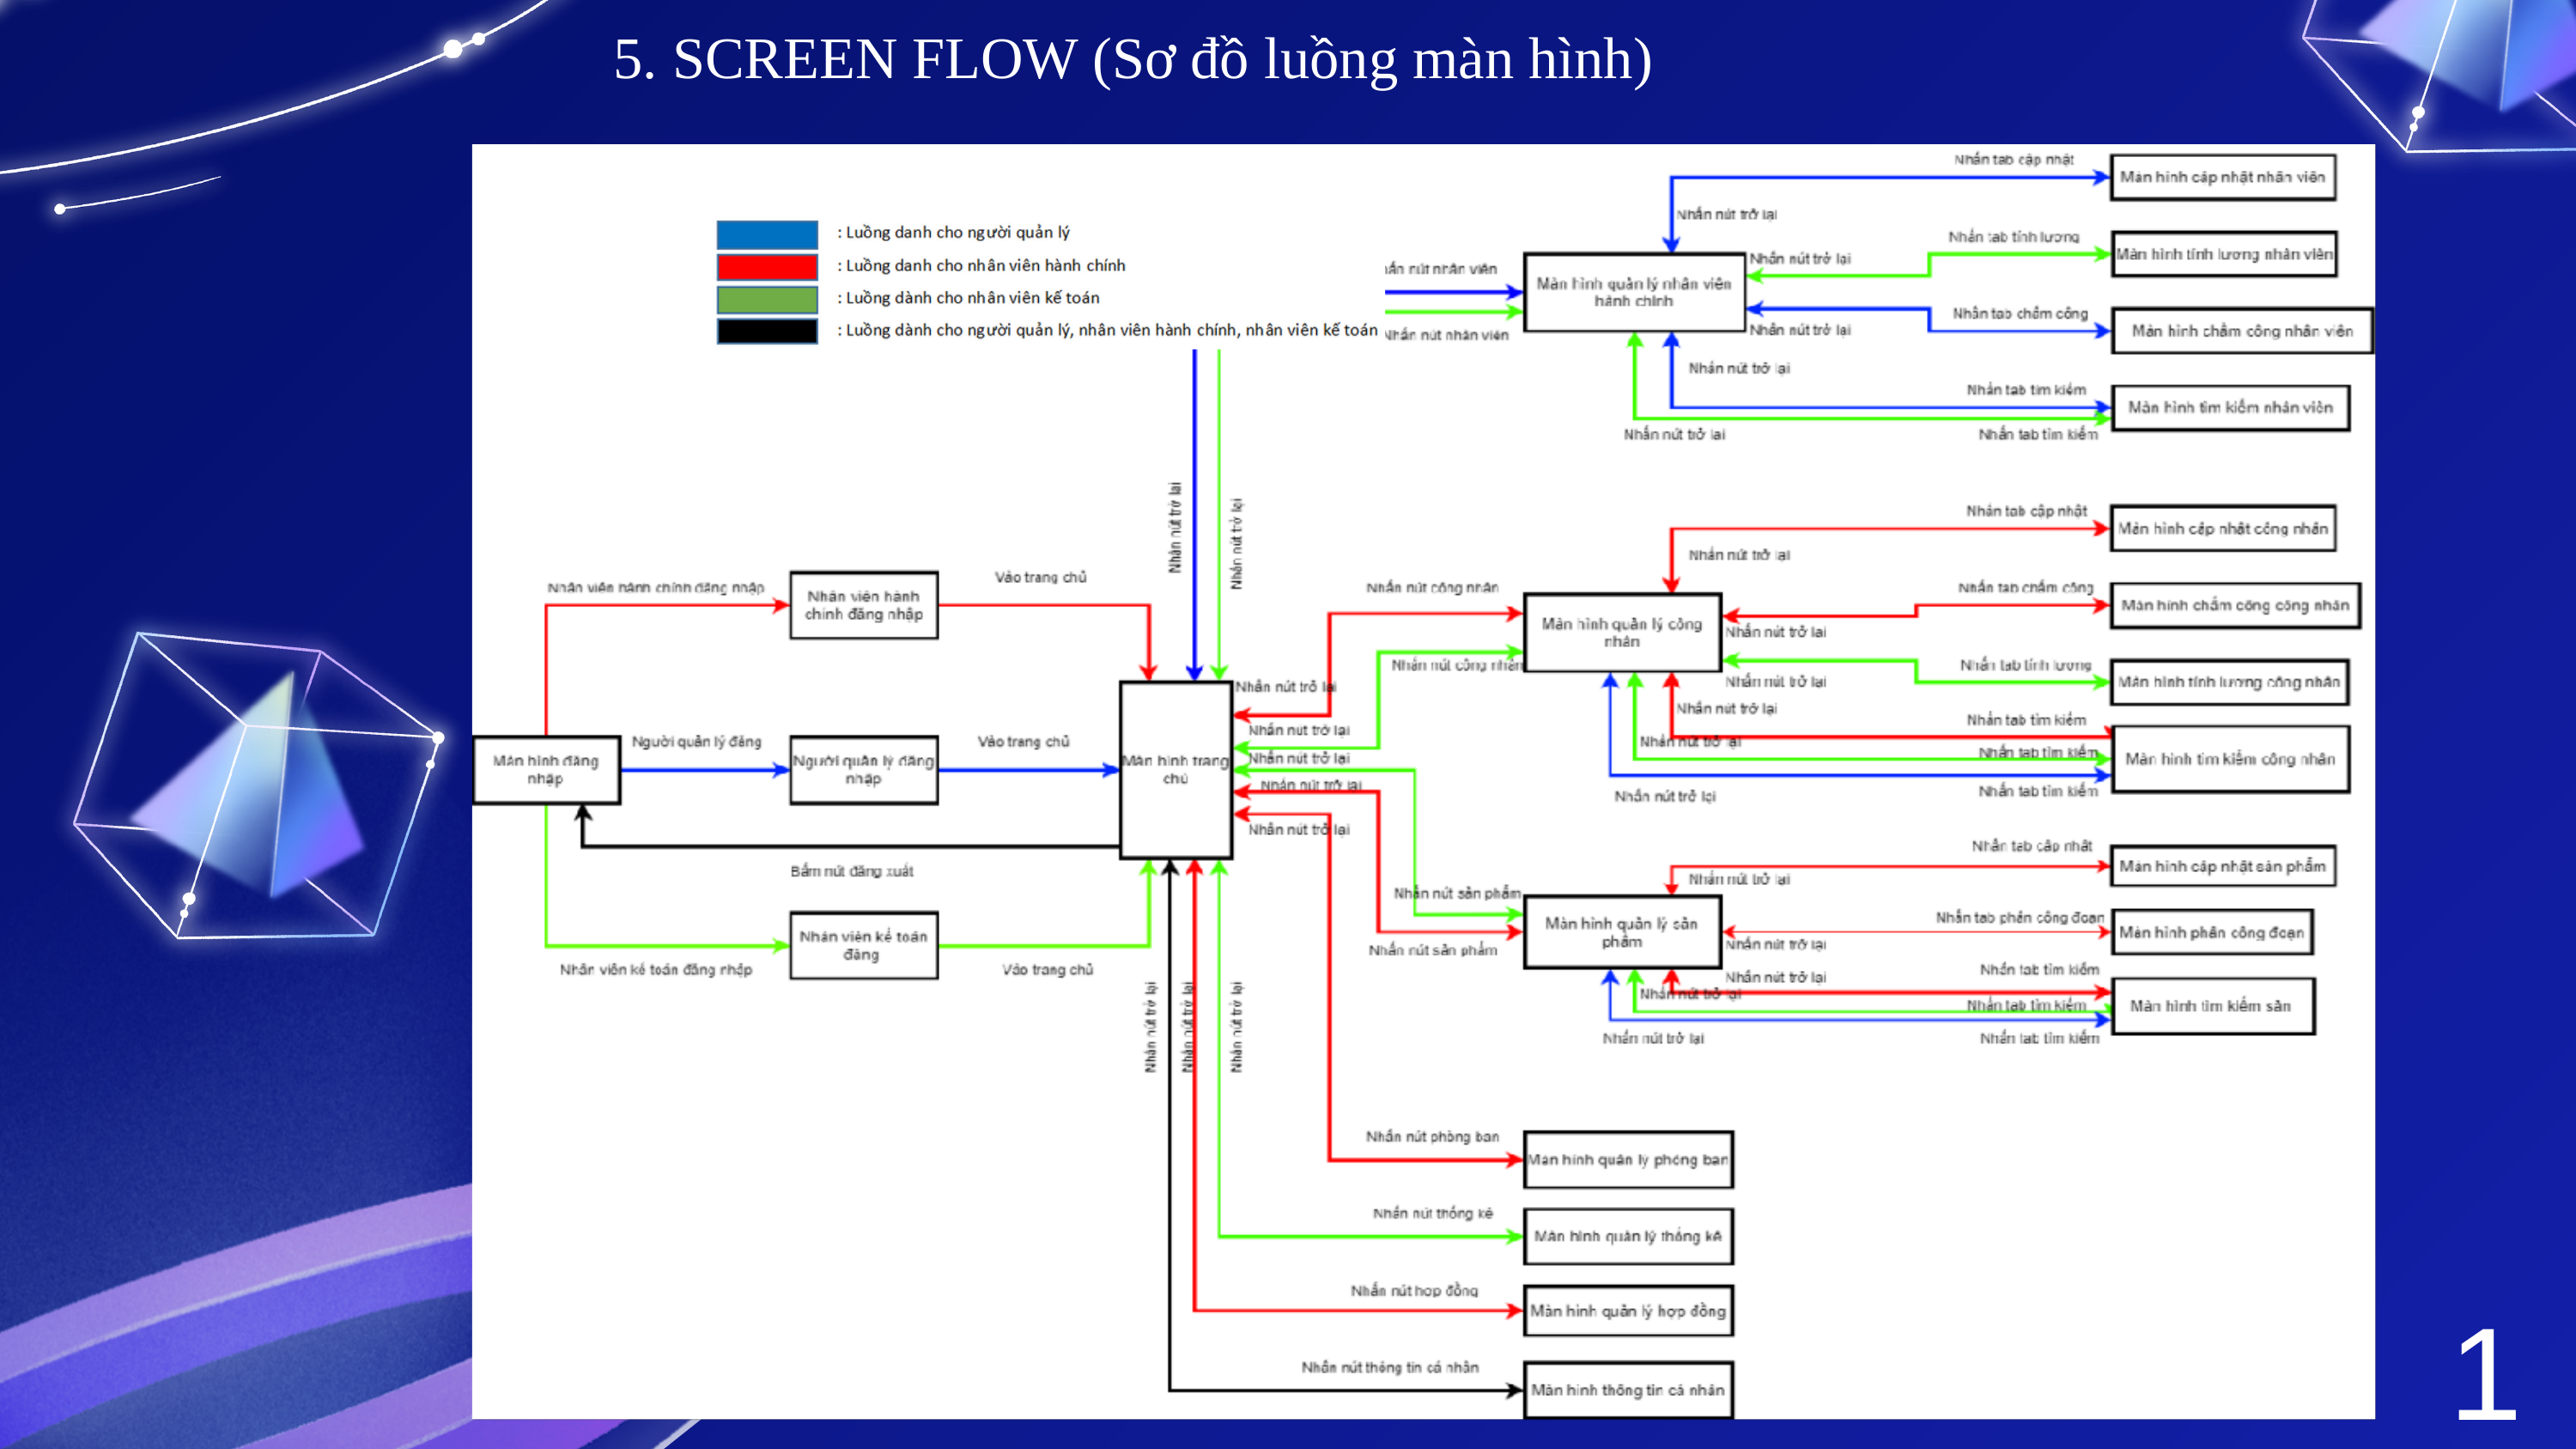

5. SCREEN FLOW (Sơ đồ luồng màn hình)

14